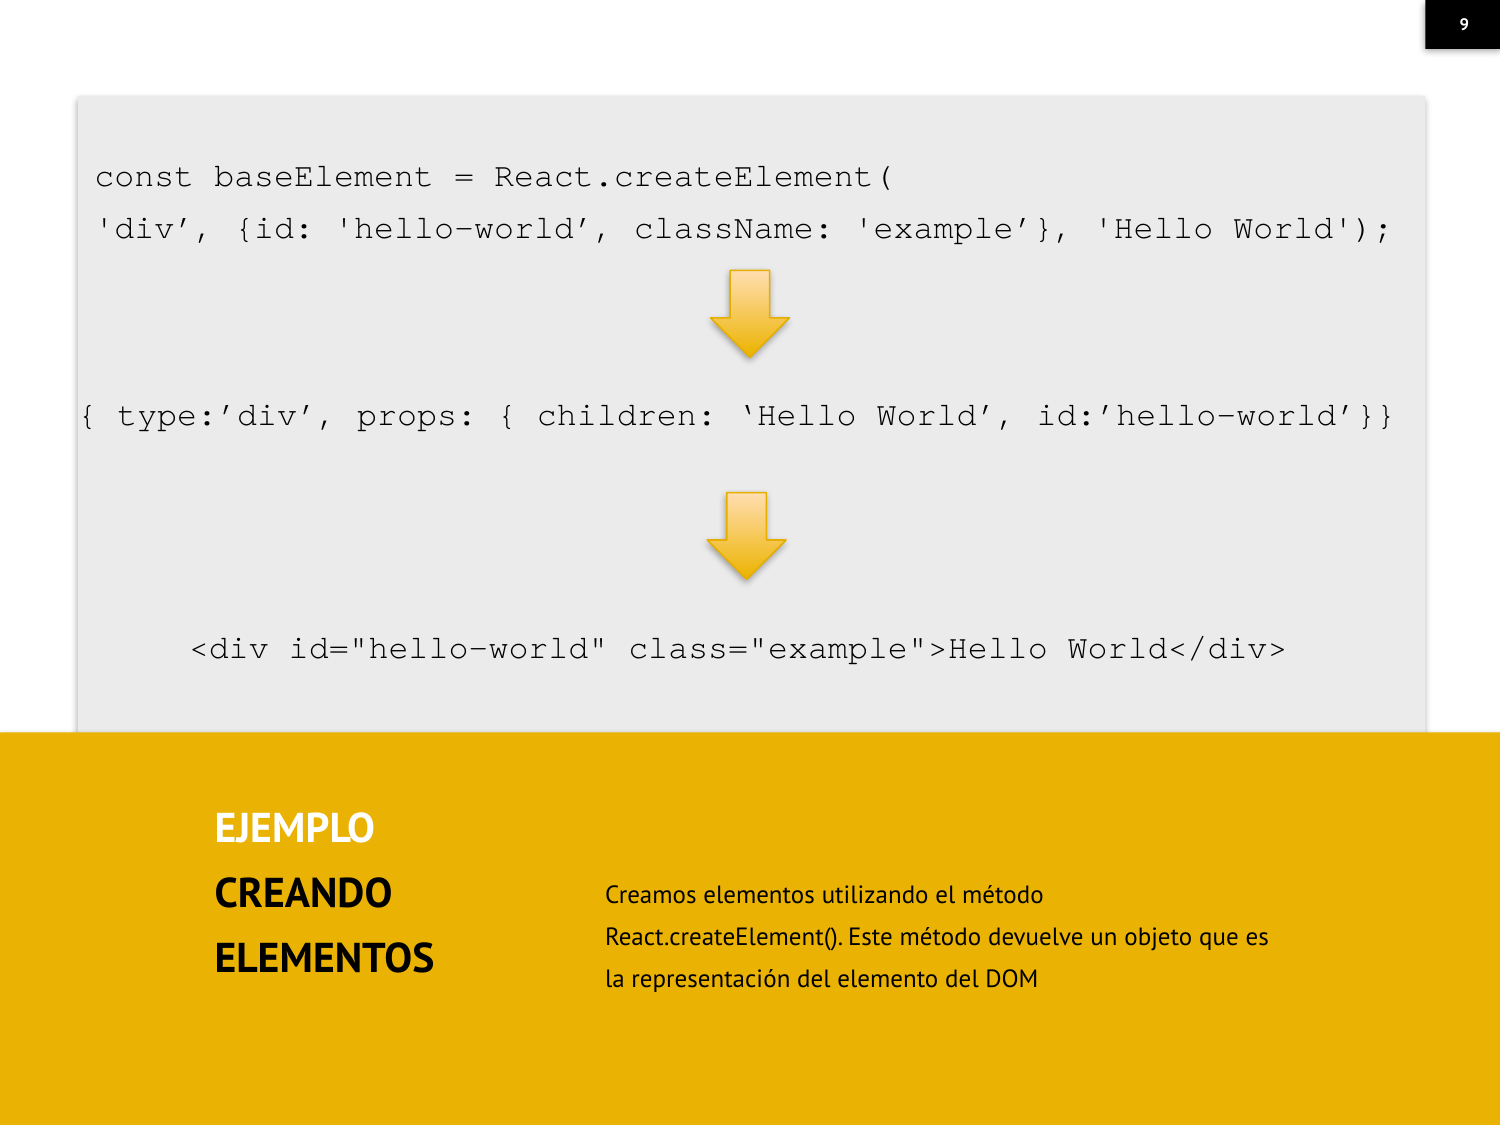

const baseElement = React.createElement(
'div’, {id: 'hello-world’, className: 'example’}, 'Hello World');

{ type:’div’, props: { children: ‘Hello World’, id:’hello-world’}}

<div id="hello-world" class="example">Hello World</div>

EJEMPLO
CREANDO ELEMENTOS
Creamos elementos utilizando el método React.createElement(). Este método devuelve un objeto que es la representación del elemento del DOM